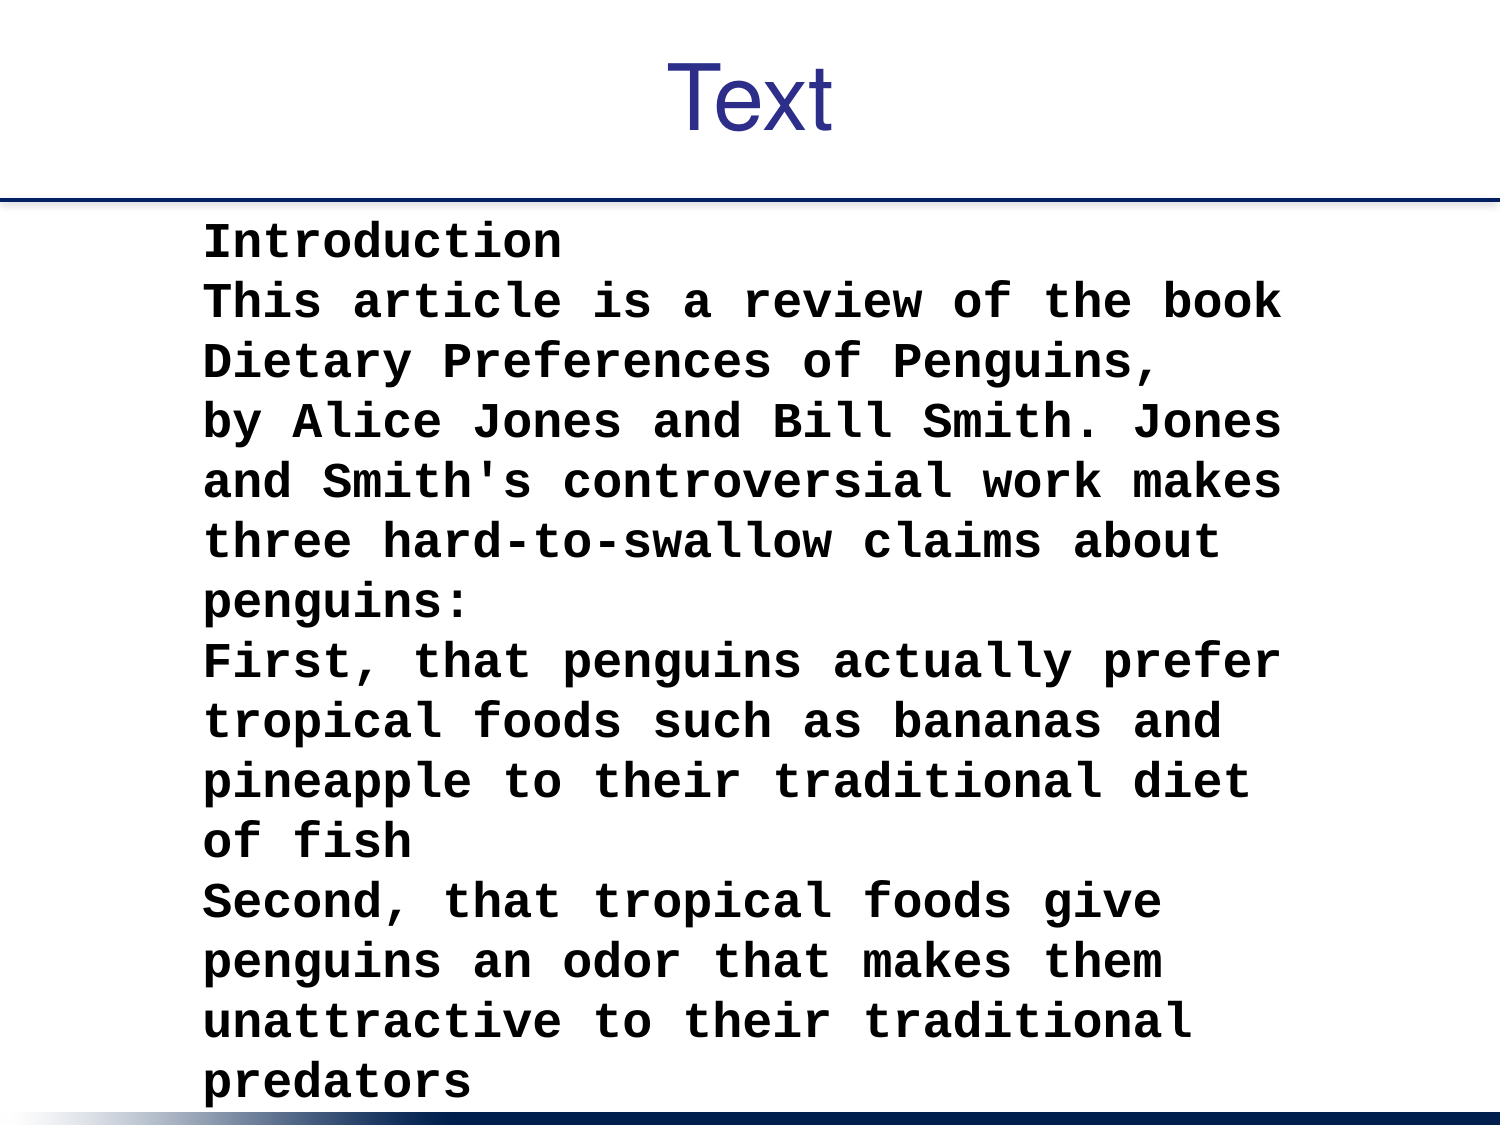

# Text
Introduction
This article is a review of the book
Dietary Preferences of Penguins,
by Alice Jones and Bill Smith. Jones
and Smith's controversial work makes
three hard-to-swallow claims about
penguins:
First, that penguins actually prefer
tropical foods such as bananas and
pineapple to their traditional diet
of fish
Second, that tropical foods give
penguins an odor that makes them
unattractive to their traditional
predators